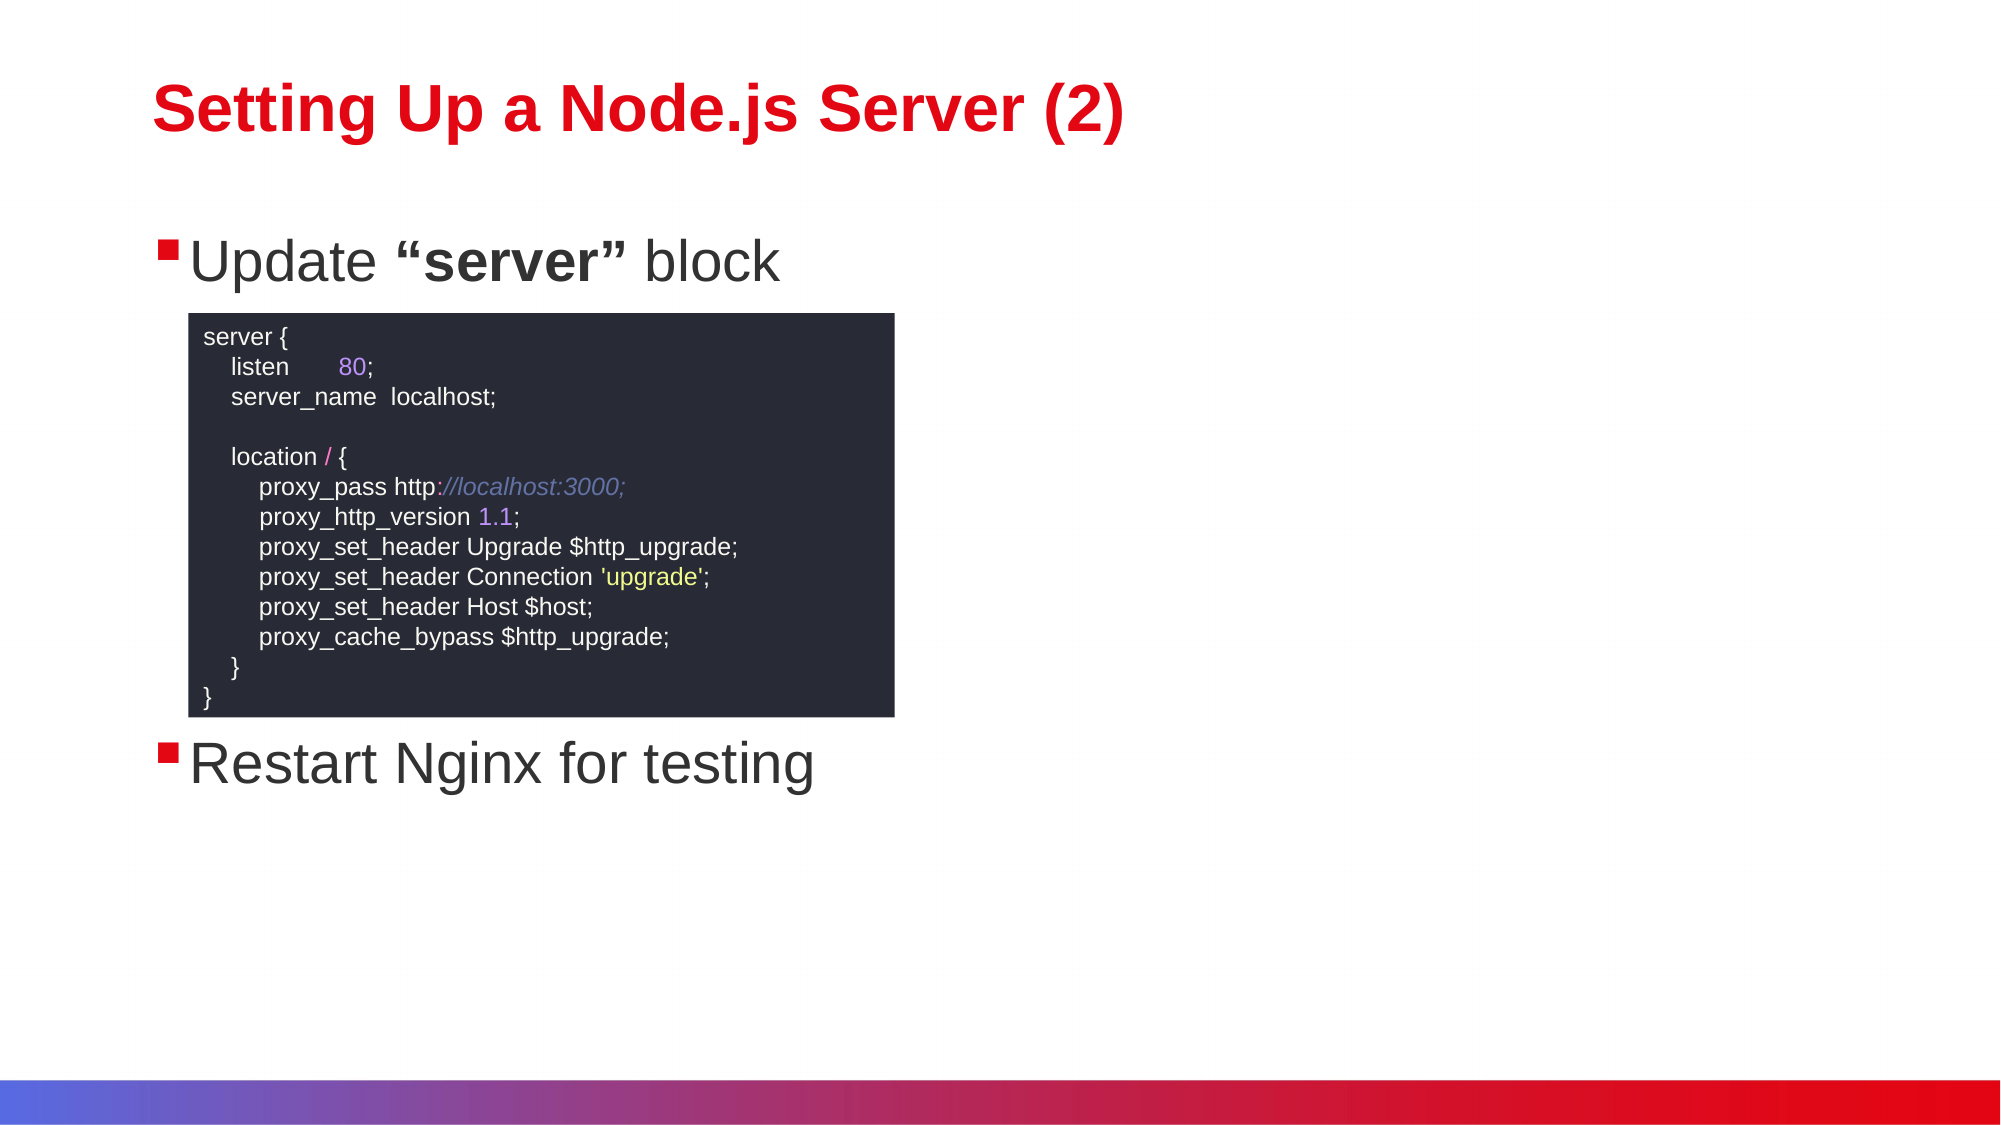

# Setting Up a Node.js Server (2)
Update “server” block

Restart Nginx for testing

server {
    listen       80;
    server_name  localhost;
    location / {
        proxy_pass http://localhost:3000;
        proxy_http_version 1.1;
        proxy_set_header Upgrade $http_upgrade;
        proxy_set_header Connection 'upgrade';
        proxy_set_header Host $host;
        proxy_cache_bypass $http_upgrade;
    }
}